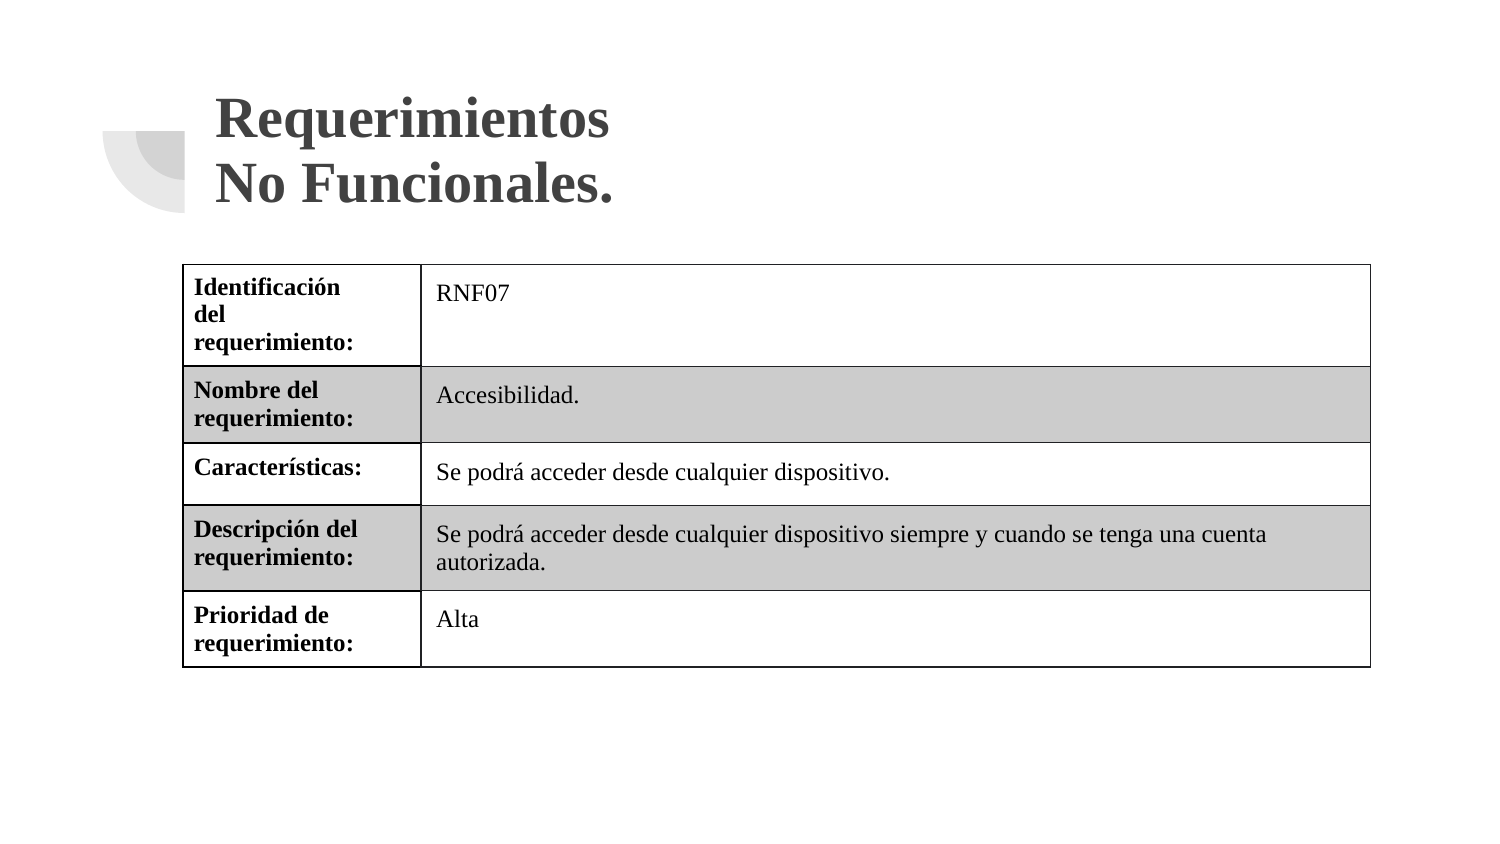

# Requerimientos
No Funcionales.
| Identificación del requerimiento: | RNF07 |
| --- | --- |
| Nombre del requerimiento: | Accesibilidad. |
| Características: | Se podrá acceder desde cualquier dispositivo. |
| Descripción del requerimiento: | Se podrá acceder desde cualquier dispositivo siempre y cuando se tenga una cuenta autorizada. |
| Prioridad de requerimiento: | Alta |